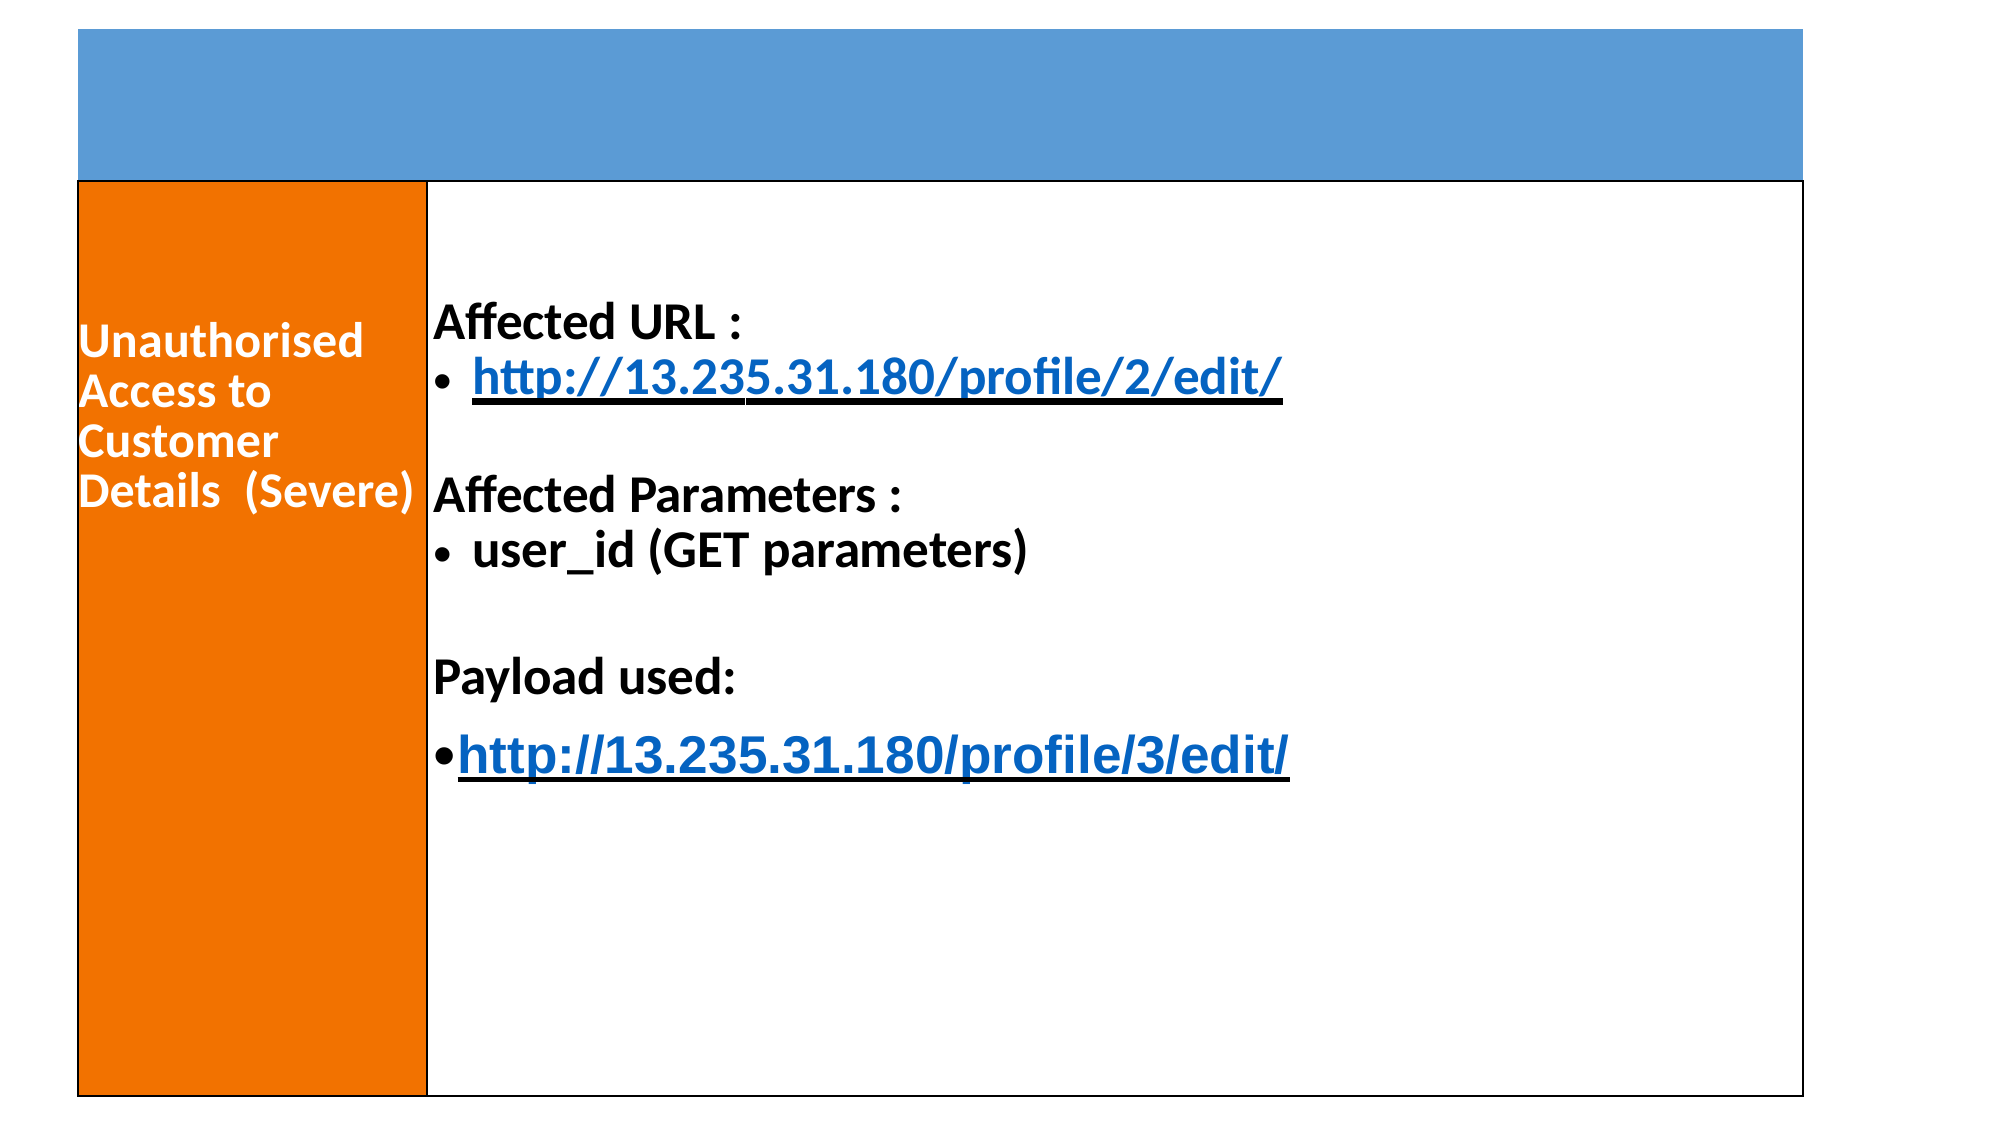

|  |  |
| --- | --- |
| Unauthorised Access to Customer Details (Severe) | Affected URL : http://13.235.31.180/profile/2/edit/ Affected Parameters : user\_id (GET parameters) Payload used: http://13.235.31.180/profile/3/edit/ |
#